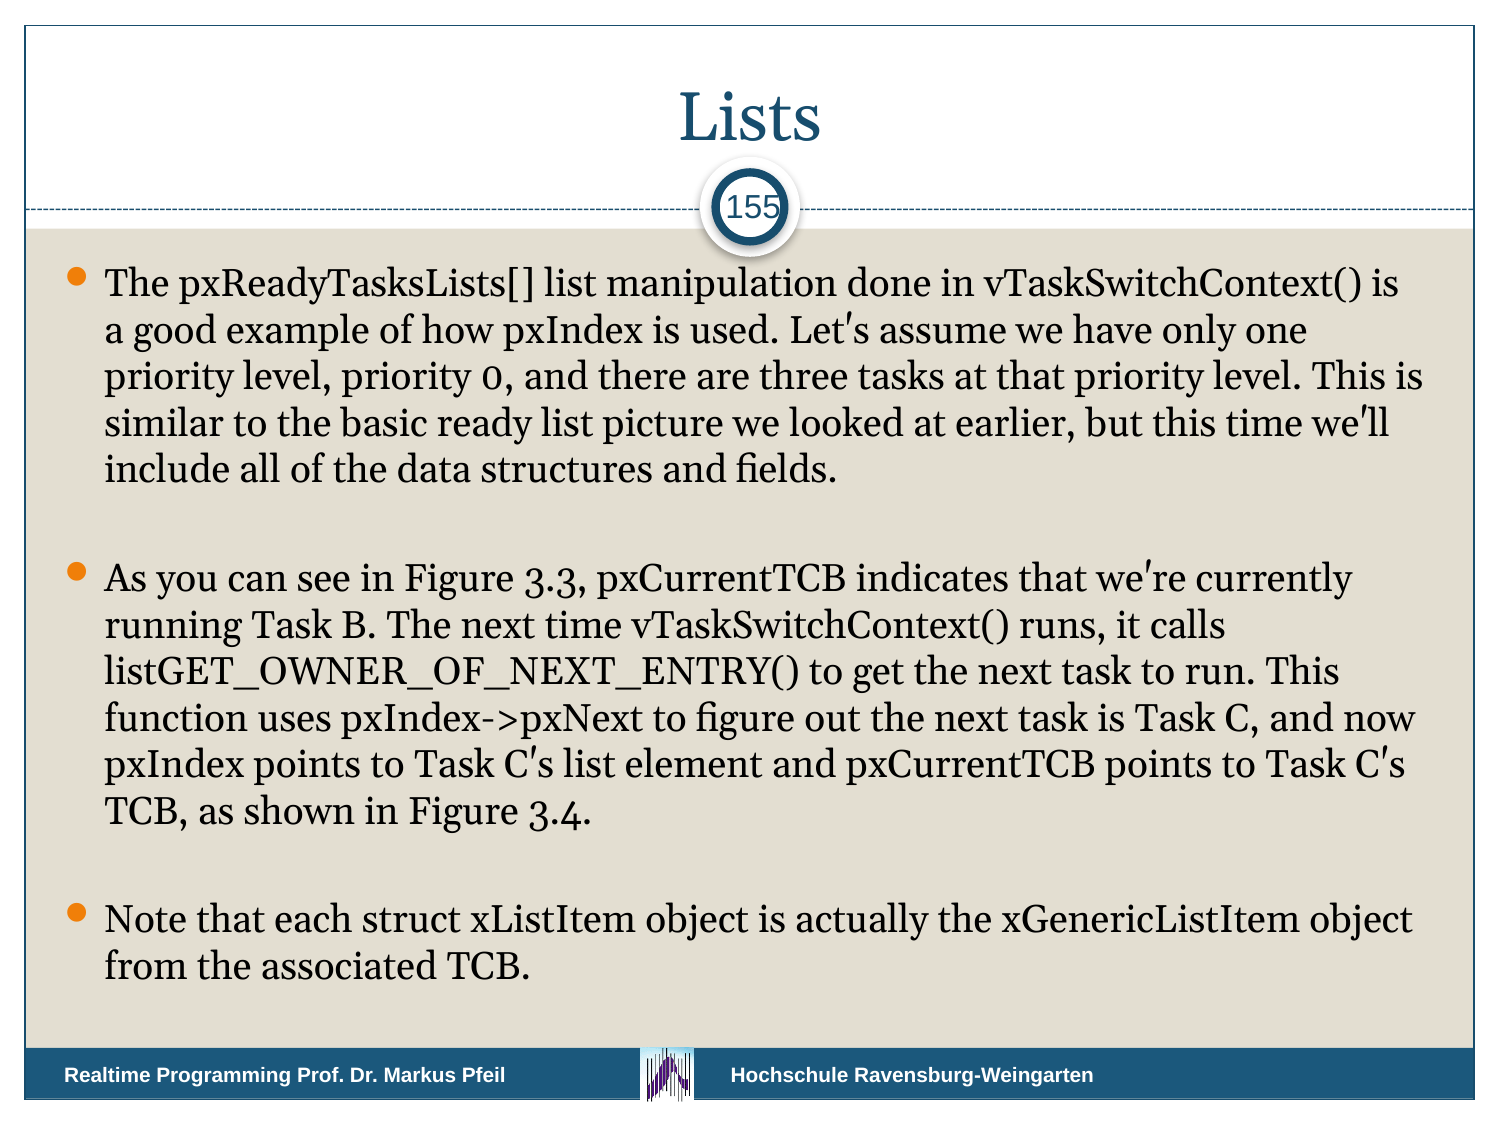

# Lists
155
The pxReadyTasksLists[] list manipulation done in vTaskSwitchContext() is a good example of how pxIndex is used. Let's assume we have only one priority level, priority 0, and there are three tasks at that priority level. This is similar to the basic ready list picture we looked at earlier, but this time we'll include all of the data structures and fields.

As you can see in Figure 3.3, pxCurrentTCB indicates that we're currently running Task B. The next time vTaskSwitchContext() runs, it calls listGET_OWNER_OF_NEXT_ENTRY() to get the next task to run. This function uses pxIndex->pxNext to figure out the next task is Task C, and now pxIndex points to Task C's list element and pxCurrentTCB points to Task C's TCB, as shown in Figure 3.4.

Note that each struct xListItem object is actually the xGenericListItem object from the associated TCB.
Realtime Programming Prof. Dr. Markus Pfeil